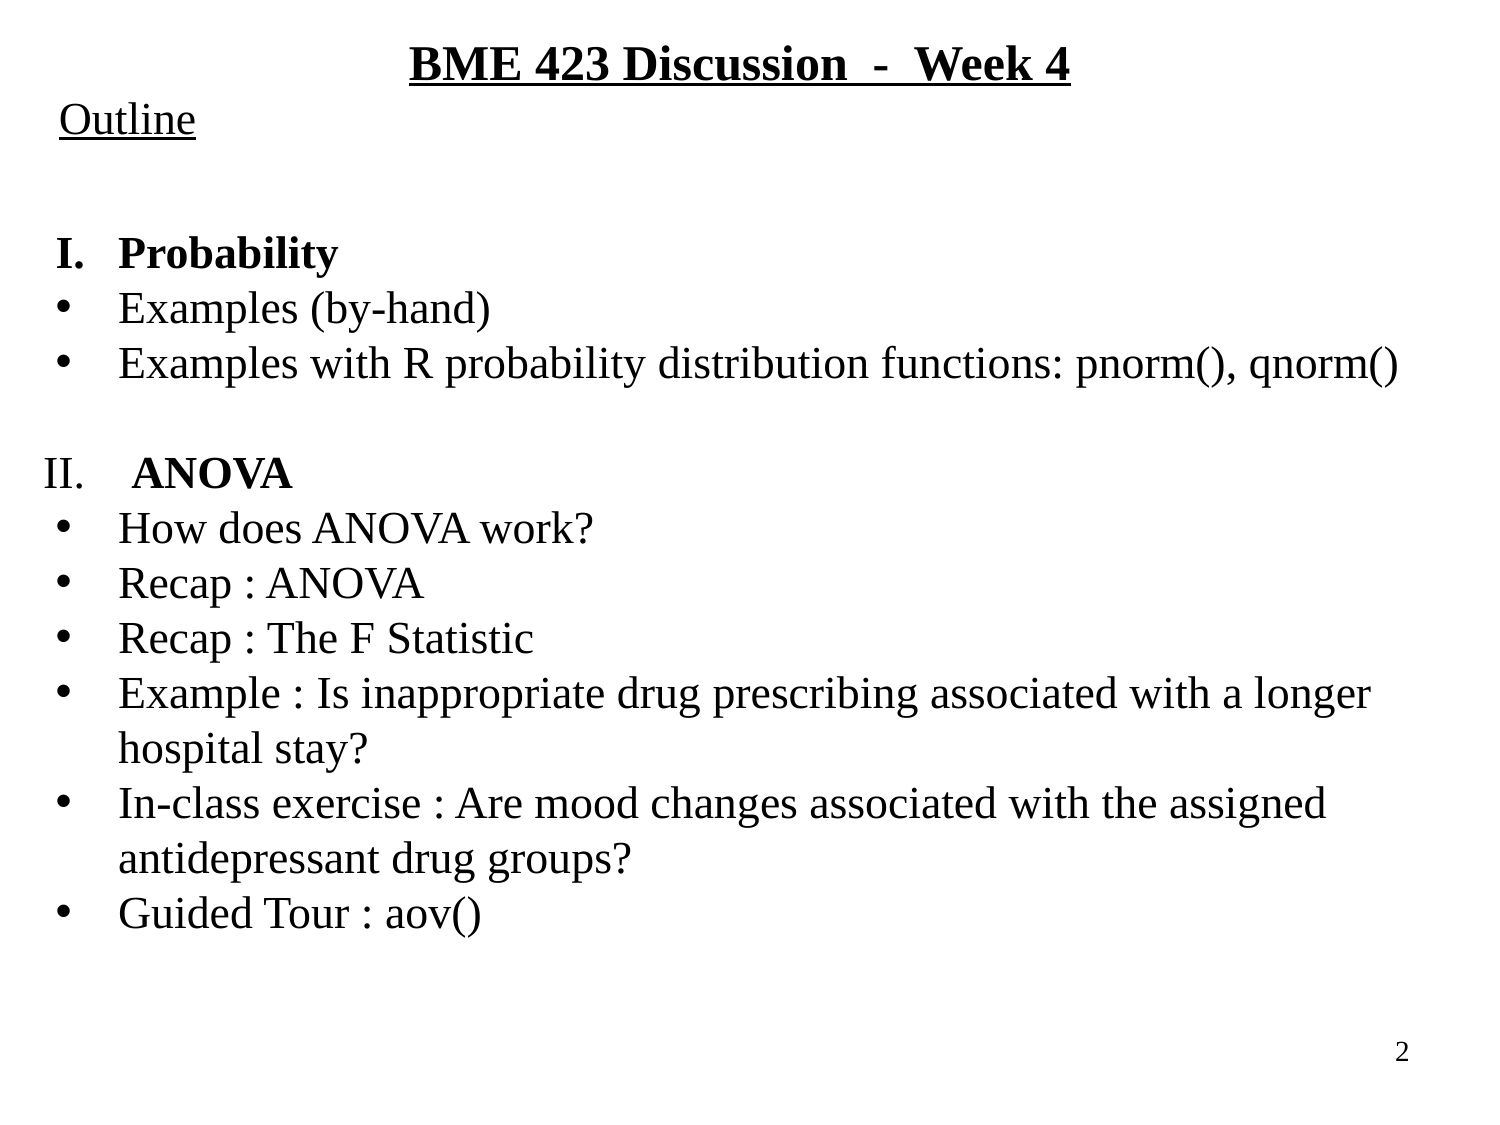

BME 423 Discussion  -  Week 4
 Outline

Probability
Examples (by-hand)
Examples with R probability distribution functions: pnorm(), qnorm()

II.    ANOVA
How does ANOVA work?
Recap : ANOVA
Recap : The F Statistic
Example : Is inappropriate drug prescribing associated with a longer hospital stay?
In-class exercise : Are mood changes associated with the assigned antidepressant drug groups?
Guided Tour : aov()

2